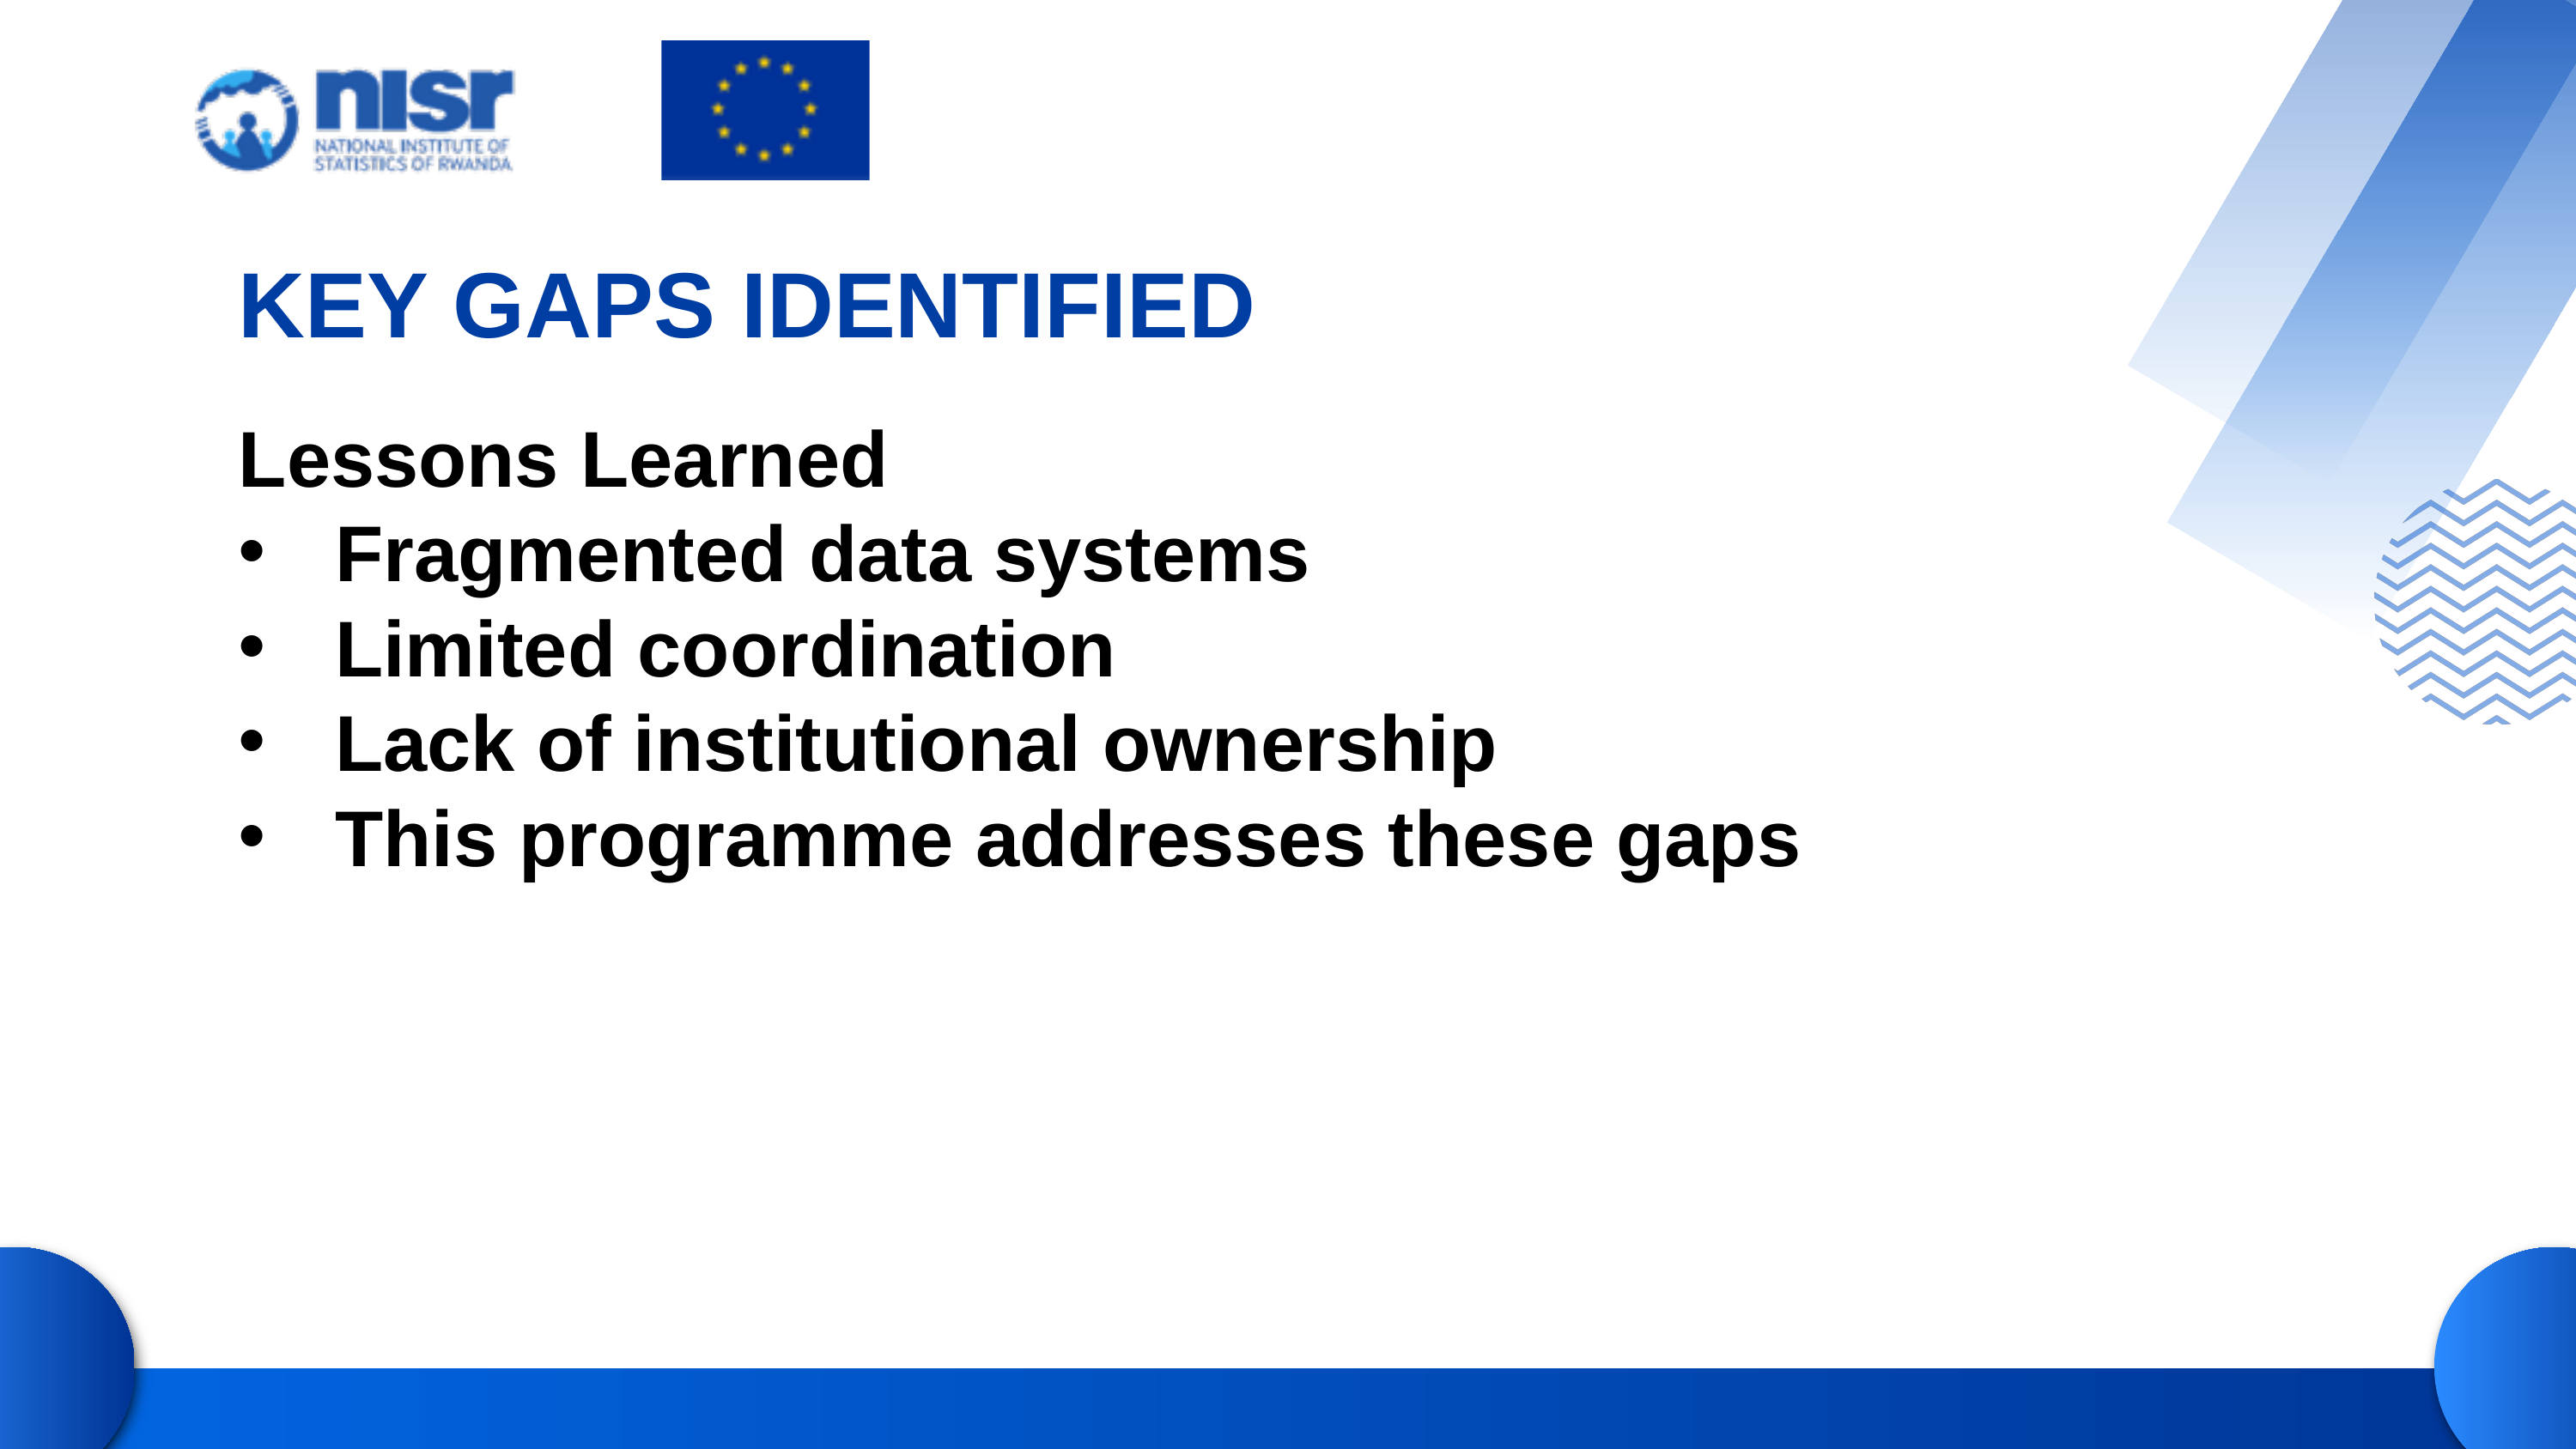

KEY GAPS IDENTIFIED
Lessons Learned
Fragmented data systems
Limited coordination
Lack of institutional ownership
This programme addresses these gaps